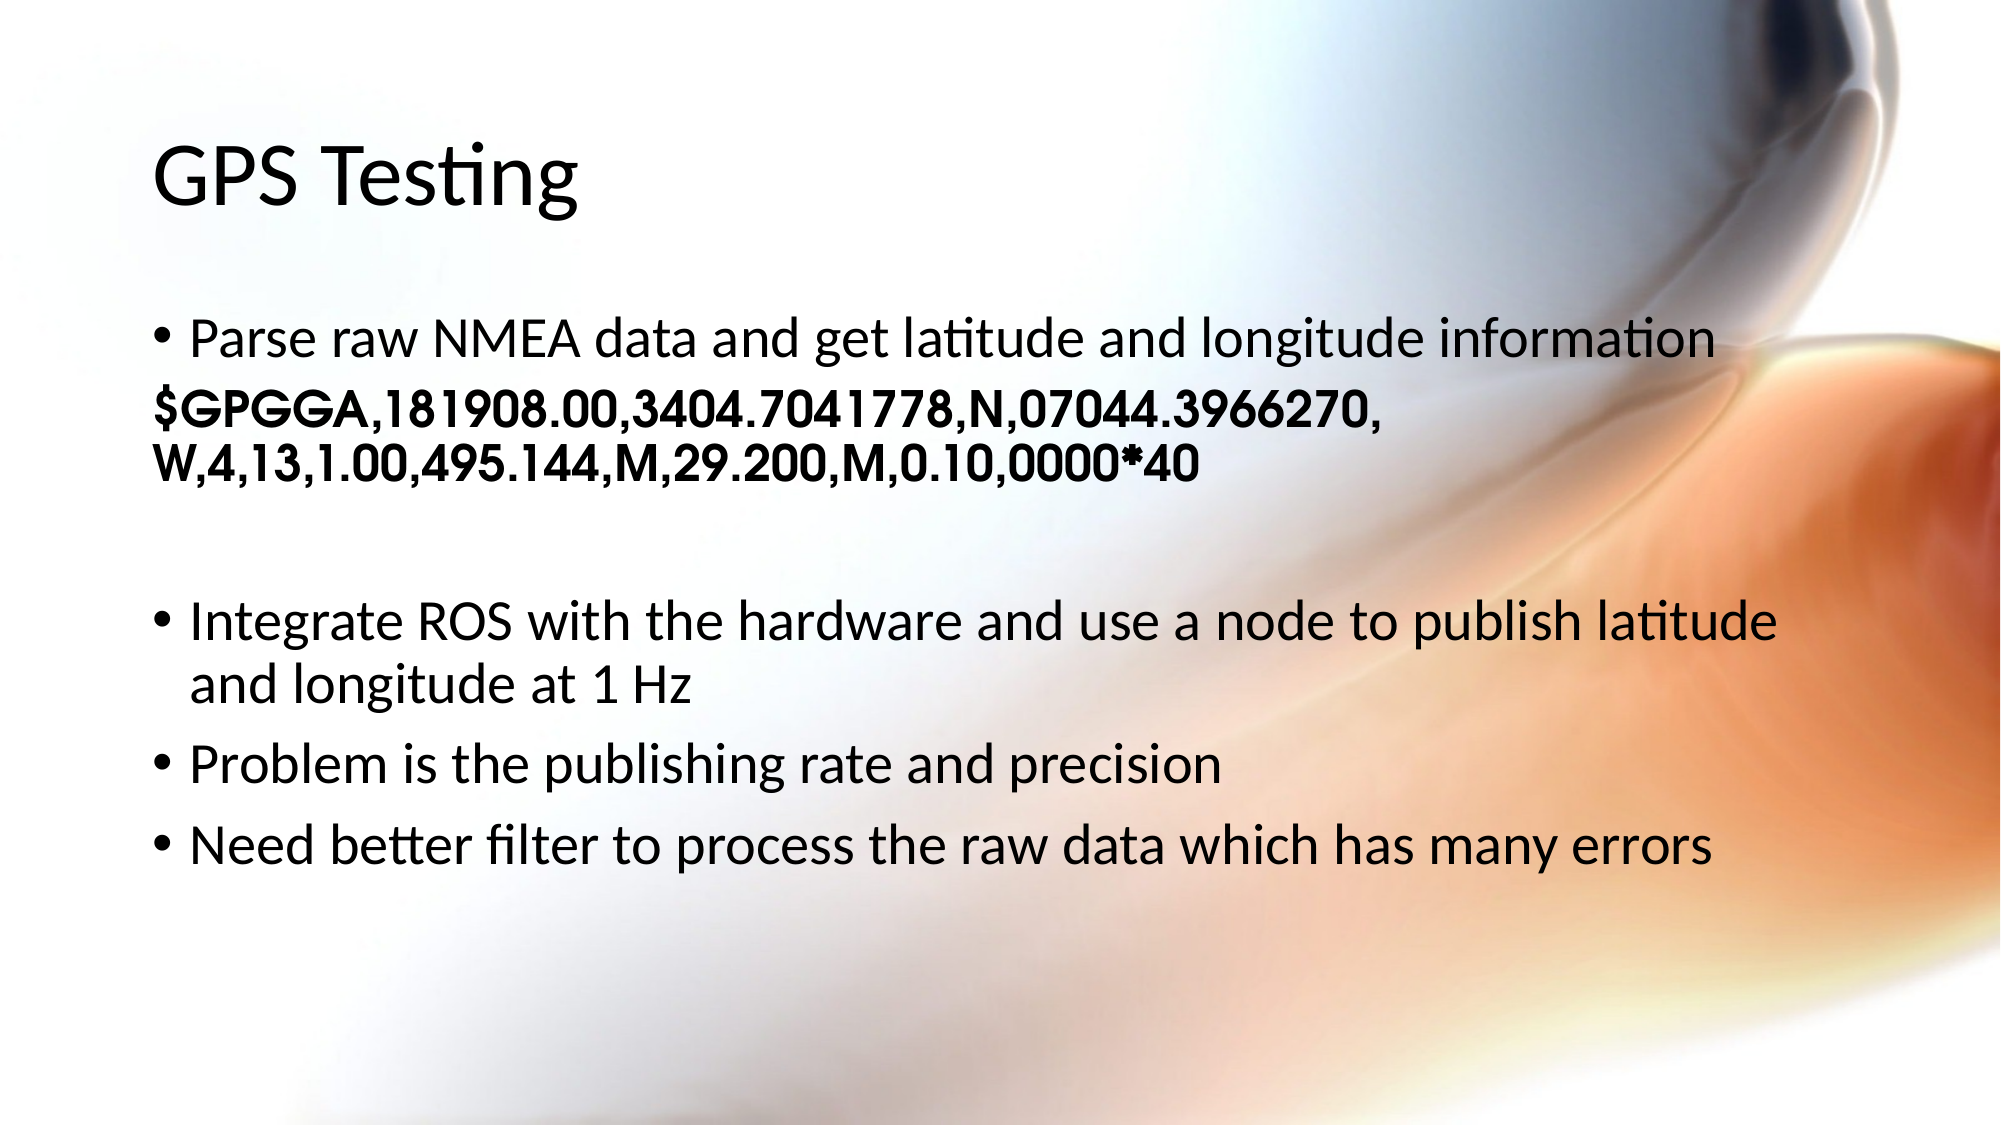

# GPS Testing
Parse raw NMEA data and get latitude and longitude information
$GPGGA,181908.00,3404.7041778,N,07044.3966270,
W,4,13,1.00,495.144,M,29.200,M,0.10,0000*40

Integrate ROS with the hardware and use a node to publish latitude and longitude at 1 Hz
Problem is the publishing rate and precision
Need better filter to process the raw data which has many errors